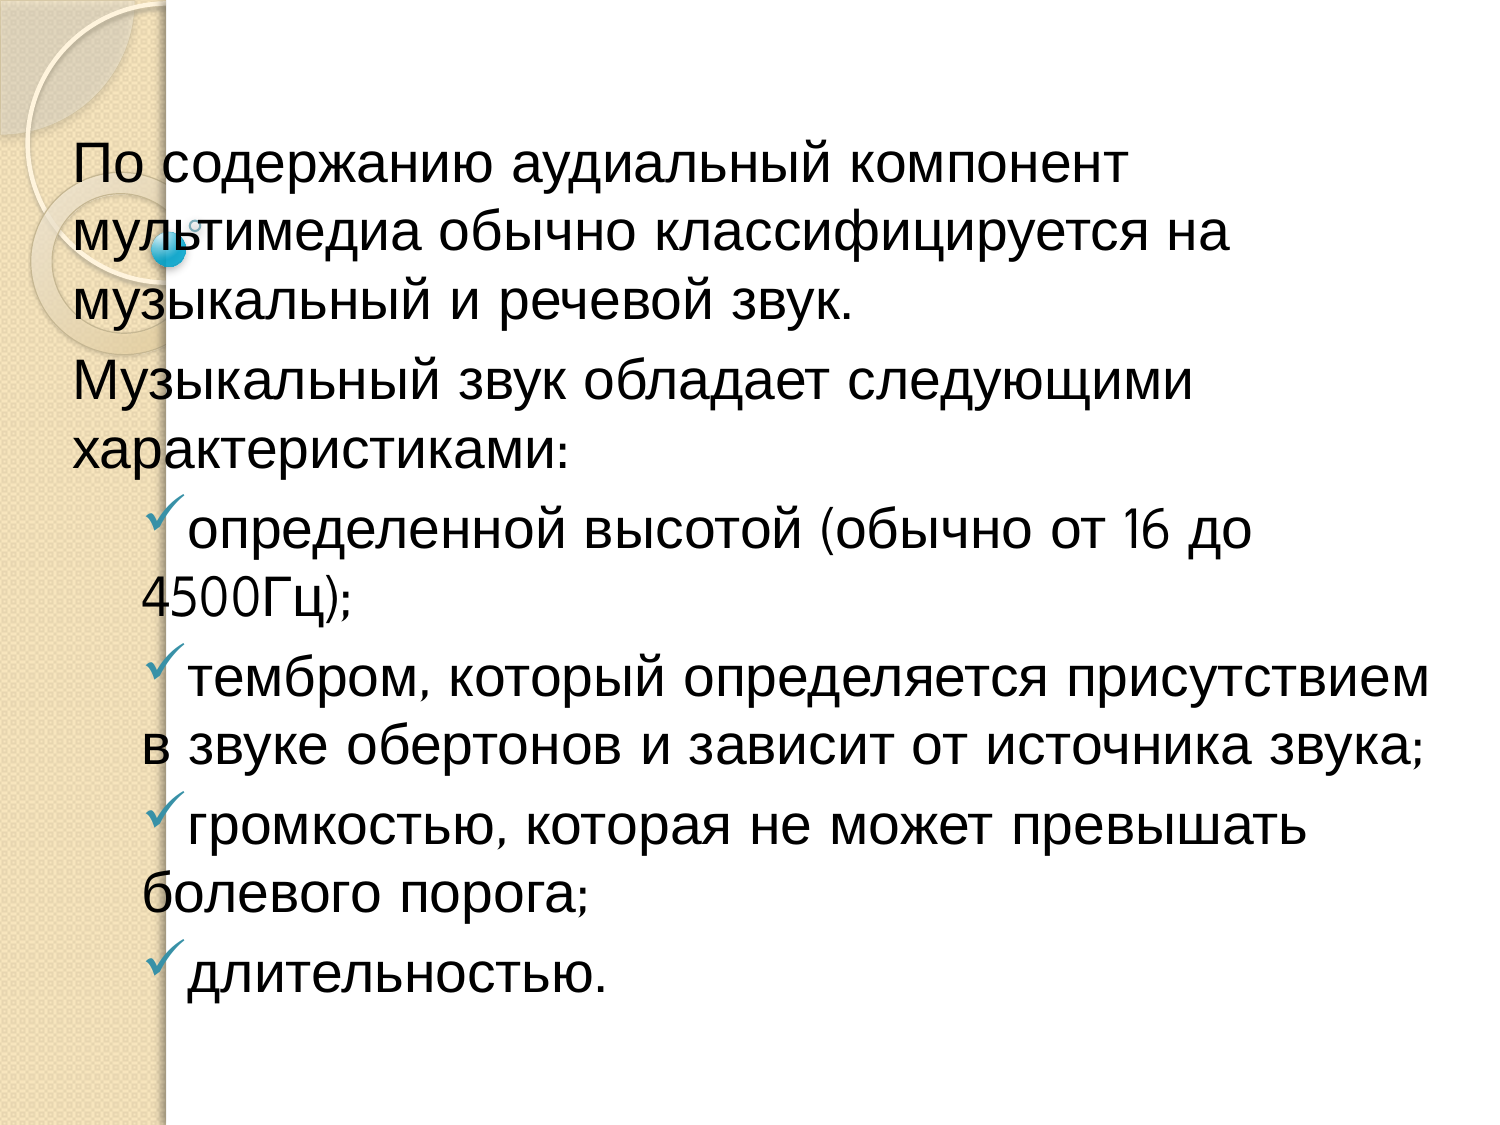

По содержанию аудиальный компонент мультимедиа обычно классифицируется на музыкальный и речевой звук.
Музыкальный звук обладает следующими характеристиками:
определенной высотой (обычно от 16 до 4500Гц);
тембром, который определяется присутствием в звуке обертонов и зависит от источника звука;
громкостью, которая не может превышать болевого порога;
длительностью.